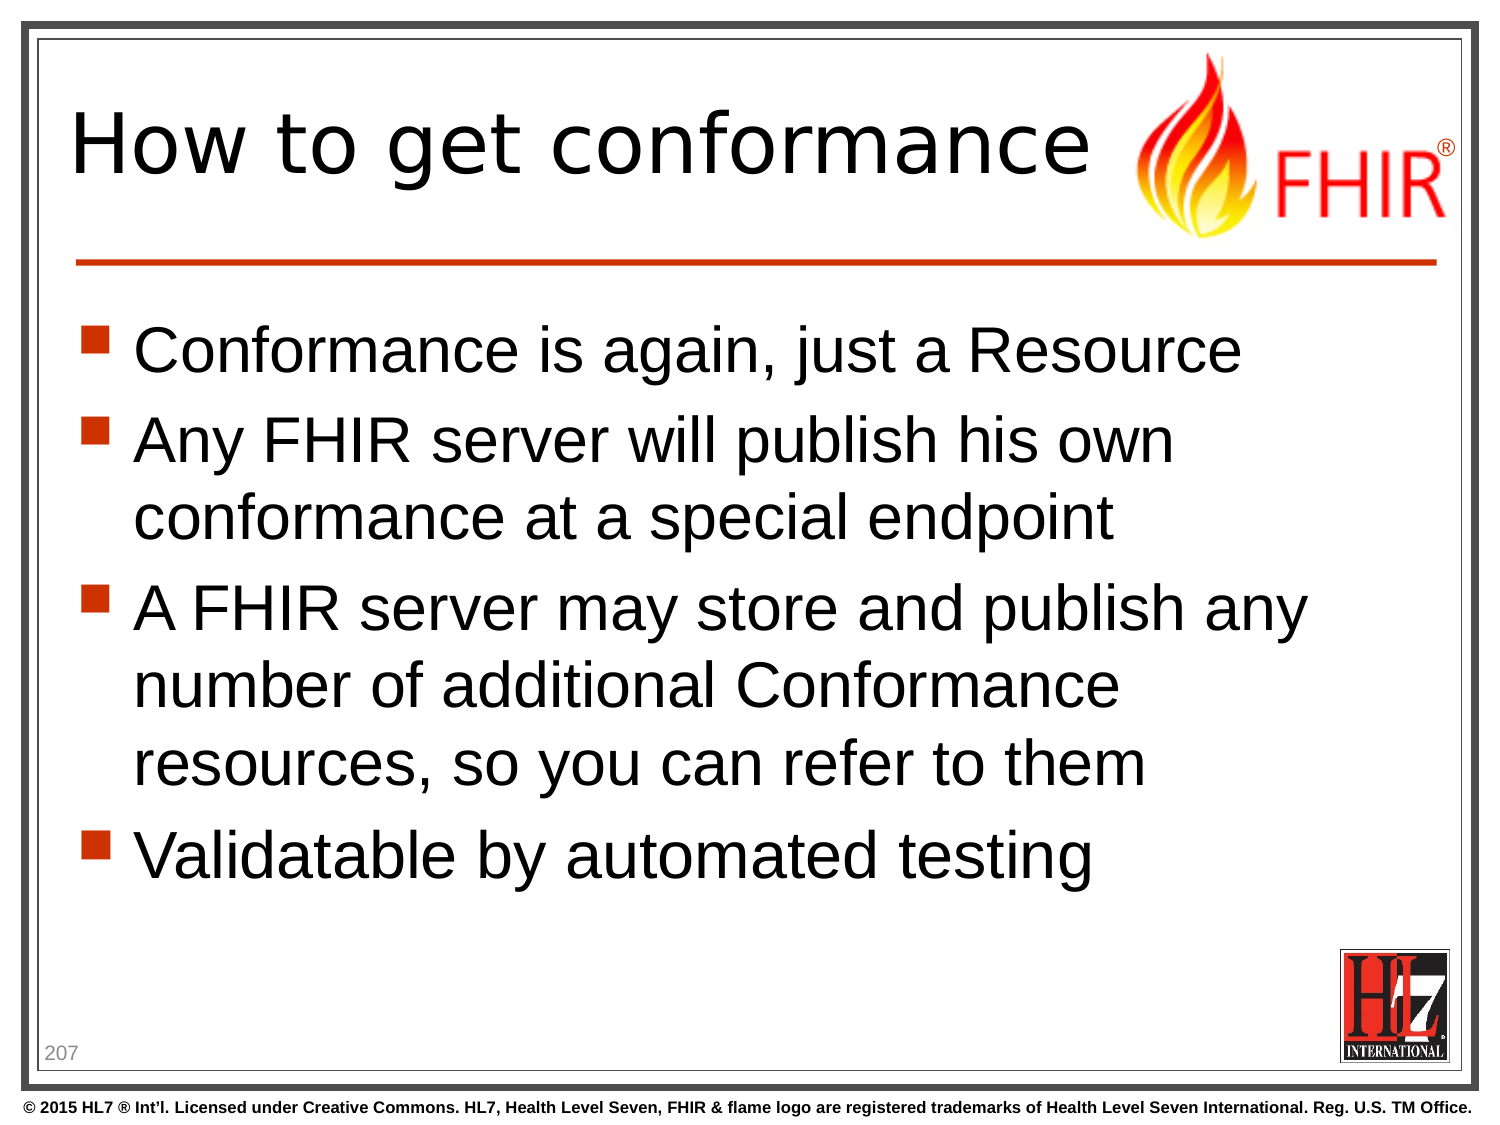

# How to get conformance
Conformance is again, just a Resource
Any FHIR server will publish his own conformance at a special endpoint
A FHIR server may store and publish any number of additional Conformance resources, so you can refer to them
Validatable by automated testing
207